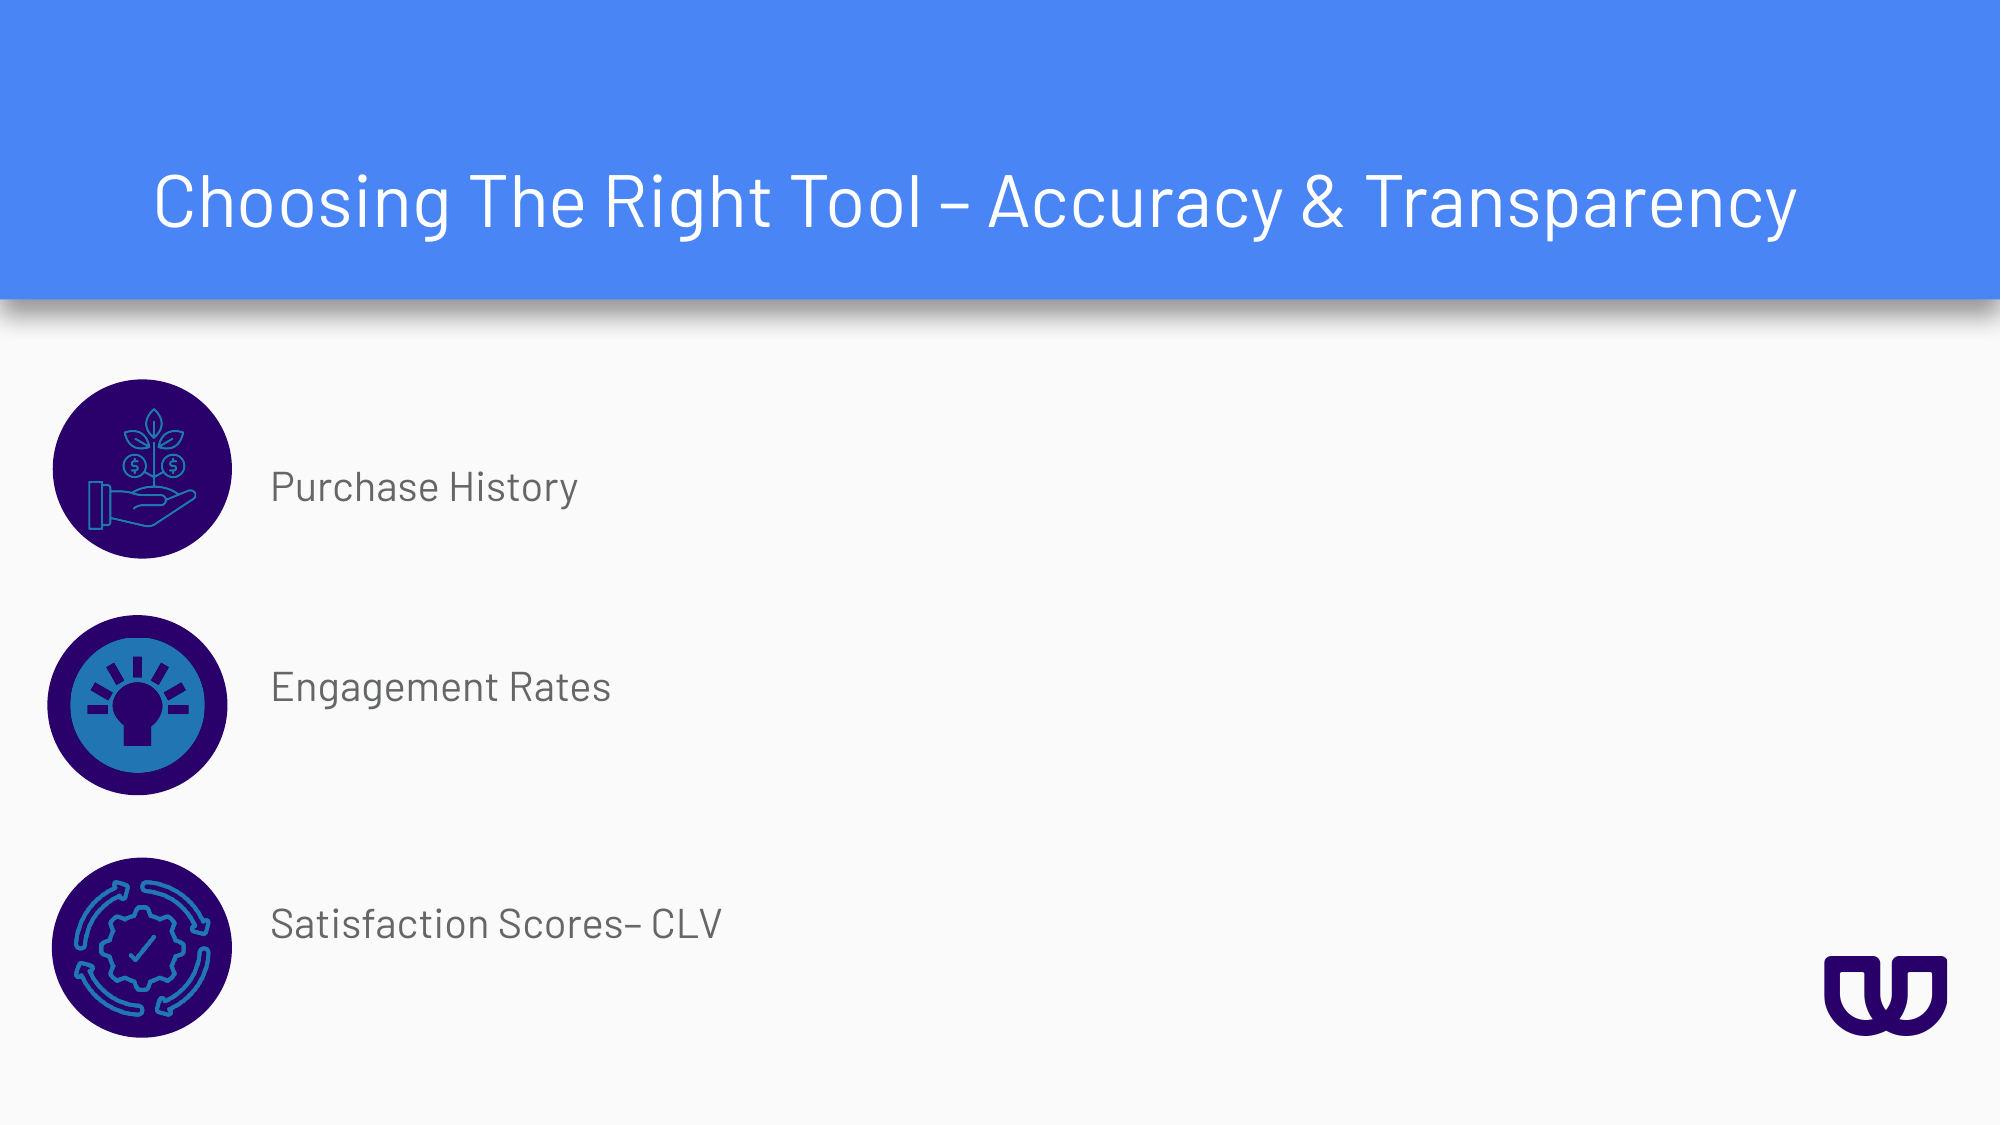

# Choosing The Right Tool – Accuracy & Transparency

Purchase History

Engagement Rates

Satisfaction Scores– CLV